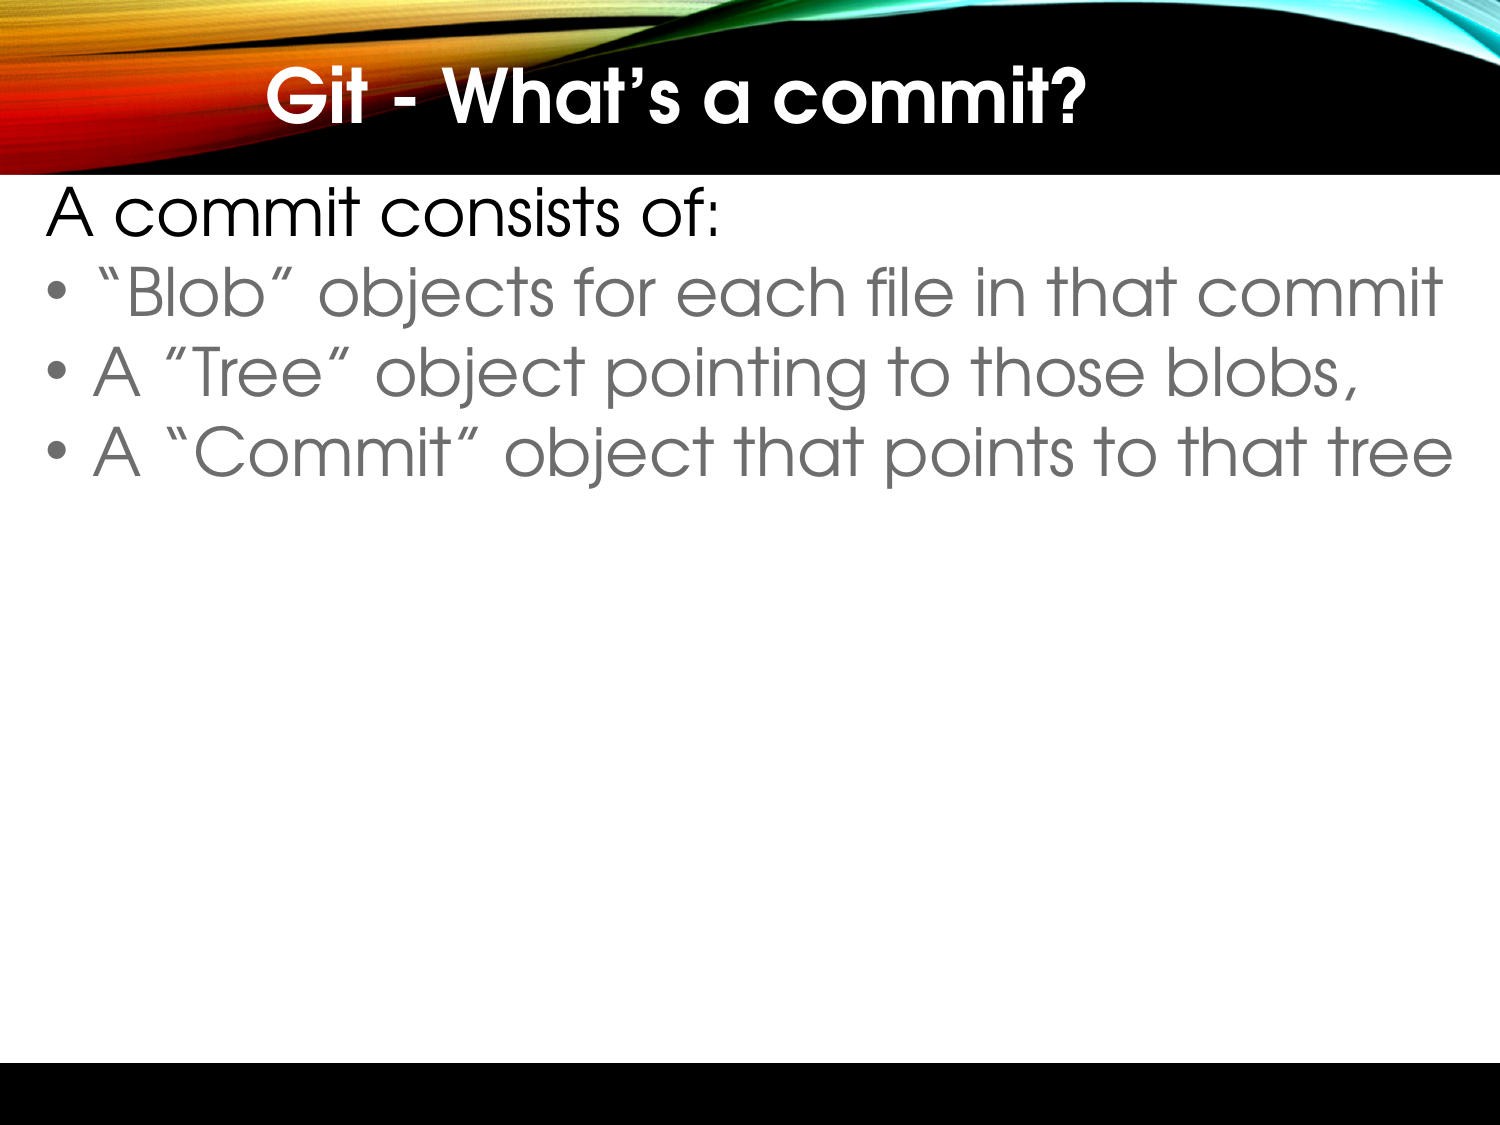

Git - What’s a commit?
A commit consists of:
“Blob” objects for each file in that commit
A ”Tree” object pointing to those blobs,
A “Commit” object that points to that tree

8